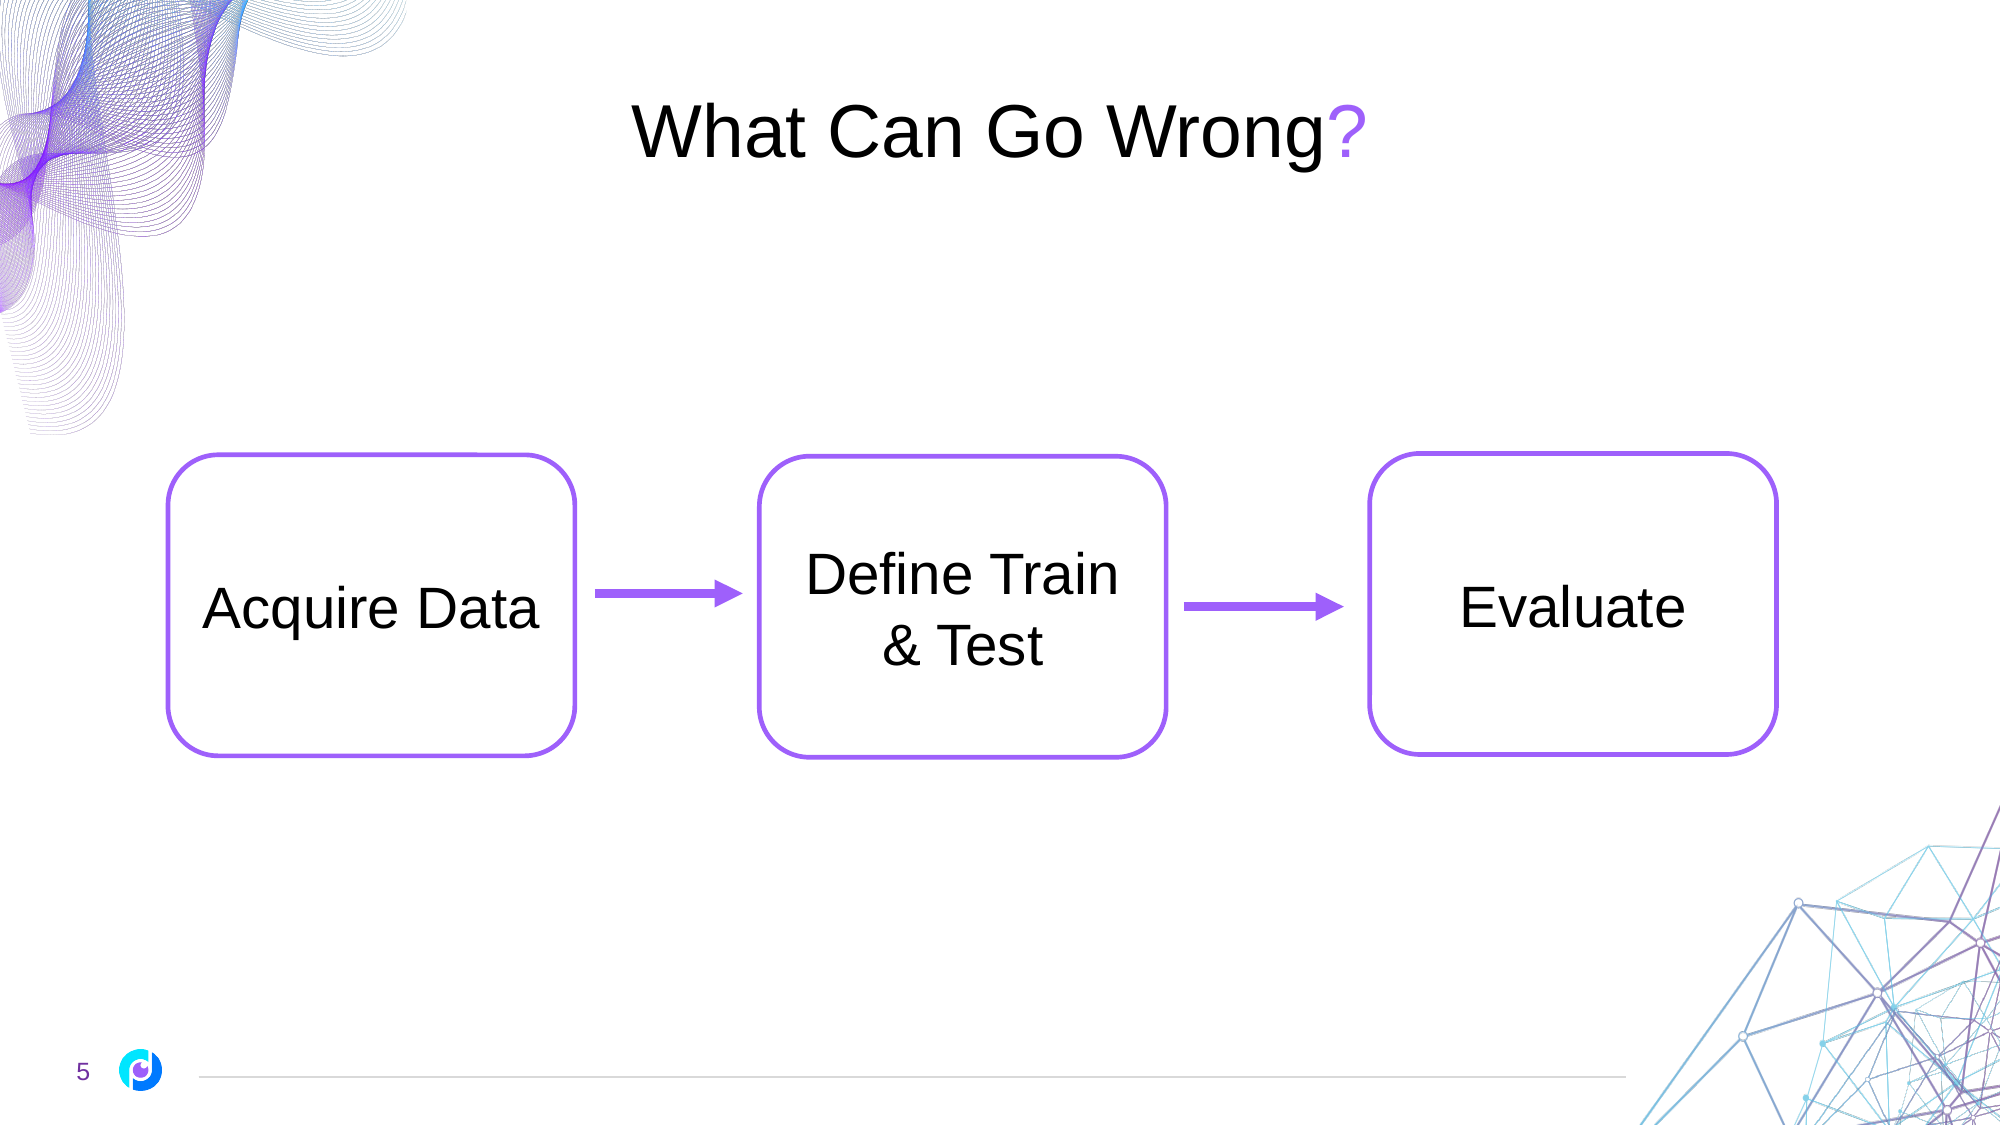

# What Can Go Wrong?
Evaluate
Acquire Data
Define Train & Test